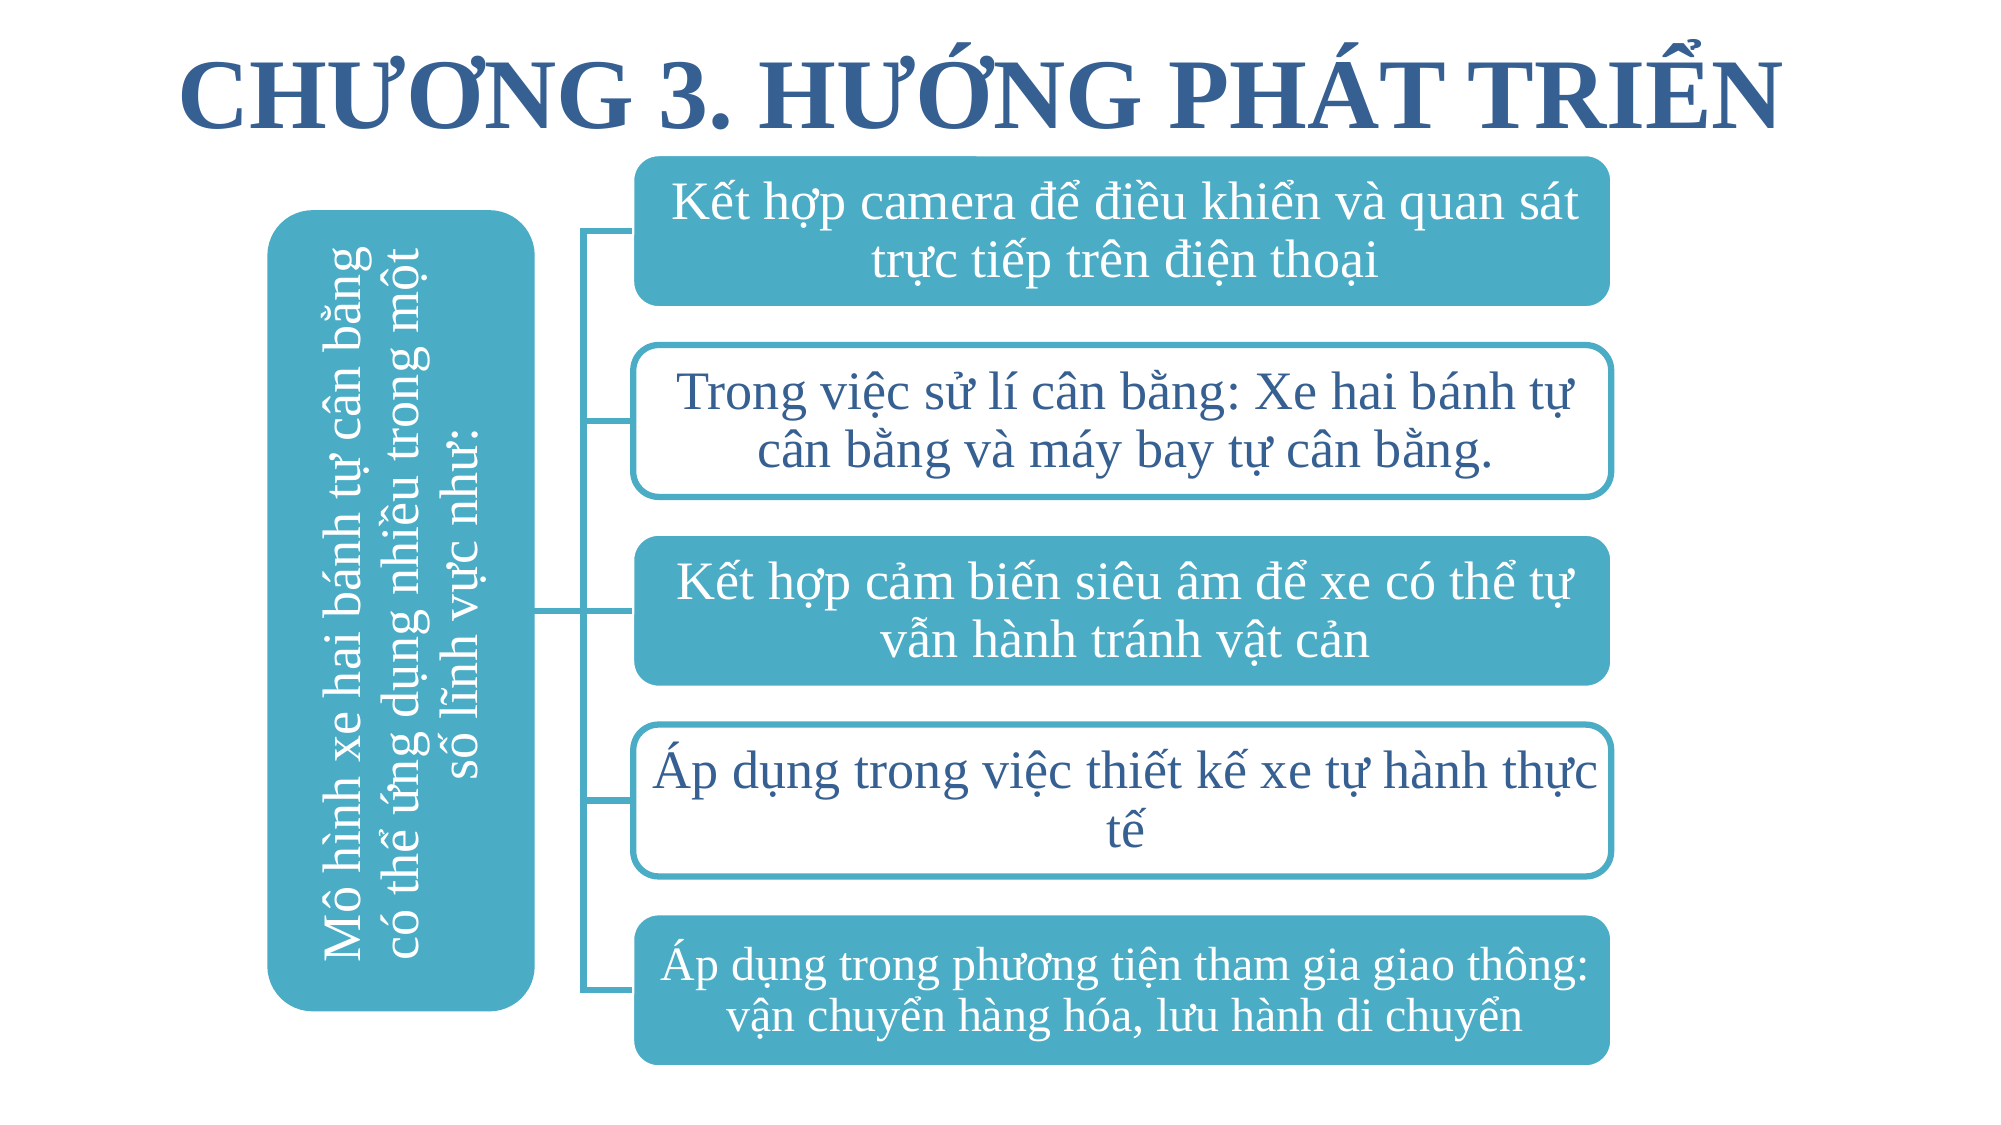

CHƯƠNG 3. HƯỚNG PHÁT TRIỂN

Mô hình xe hai bánh tự cân bằng có thể ứng dụng nhiều trong một số lĩnh vực như:
Kết hợp camera để điều khiển và quan sát trực tiếp trên điện thoại
Trong việc sử lí cân bằng: Xe hai bánh tự cân bằng và máy bay tự cân bằng.
Kết hợp cảm biến siêu âm để xe có thể tự vẫn hành tránh vật cản
Áp dụng trong việc thiết kế xe tự hành thực tế
Áp dụng trong phương tiện tham gia giao thông: vận chuyển hàng hóa, lưu hành di chuyển